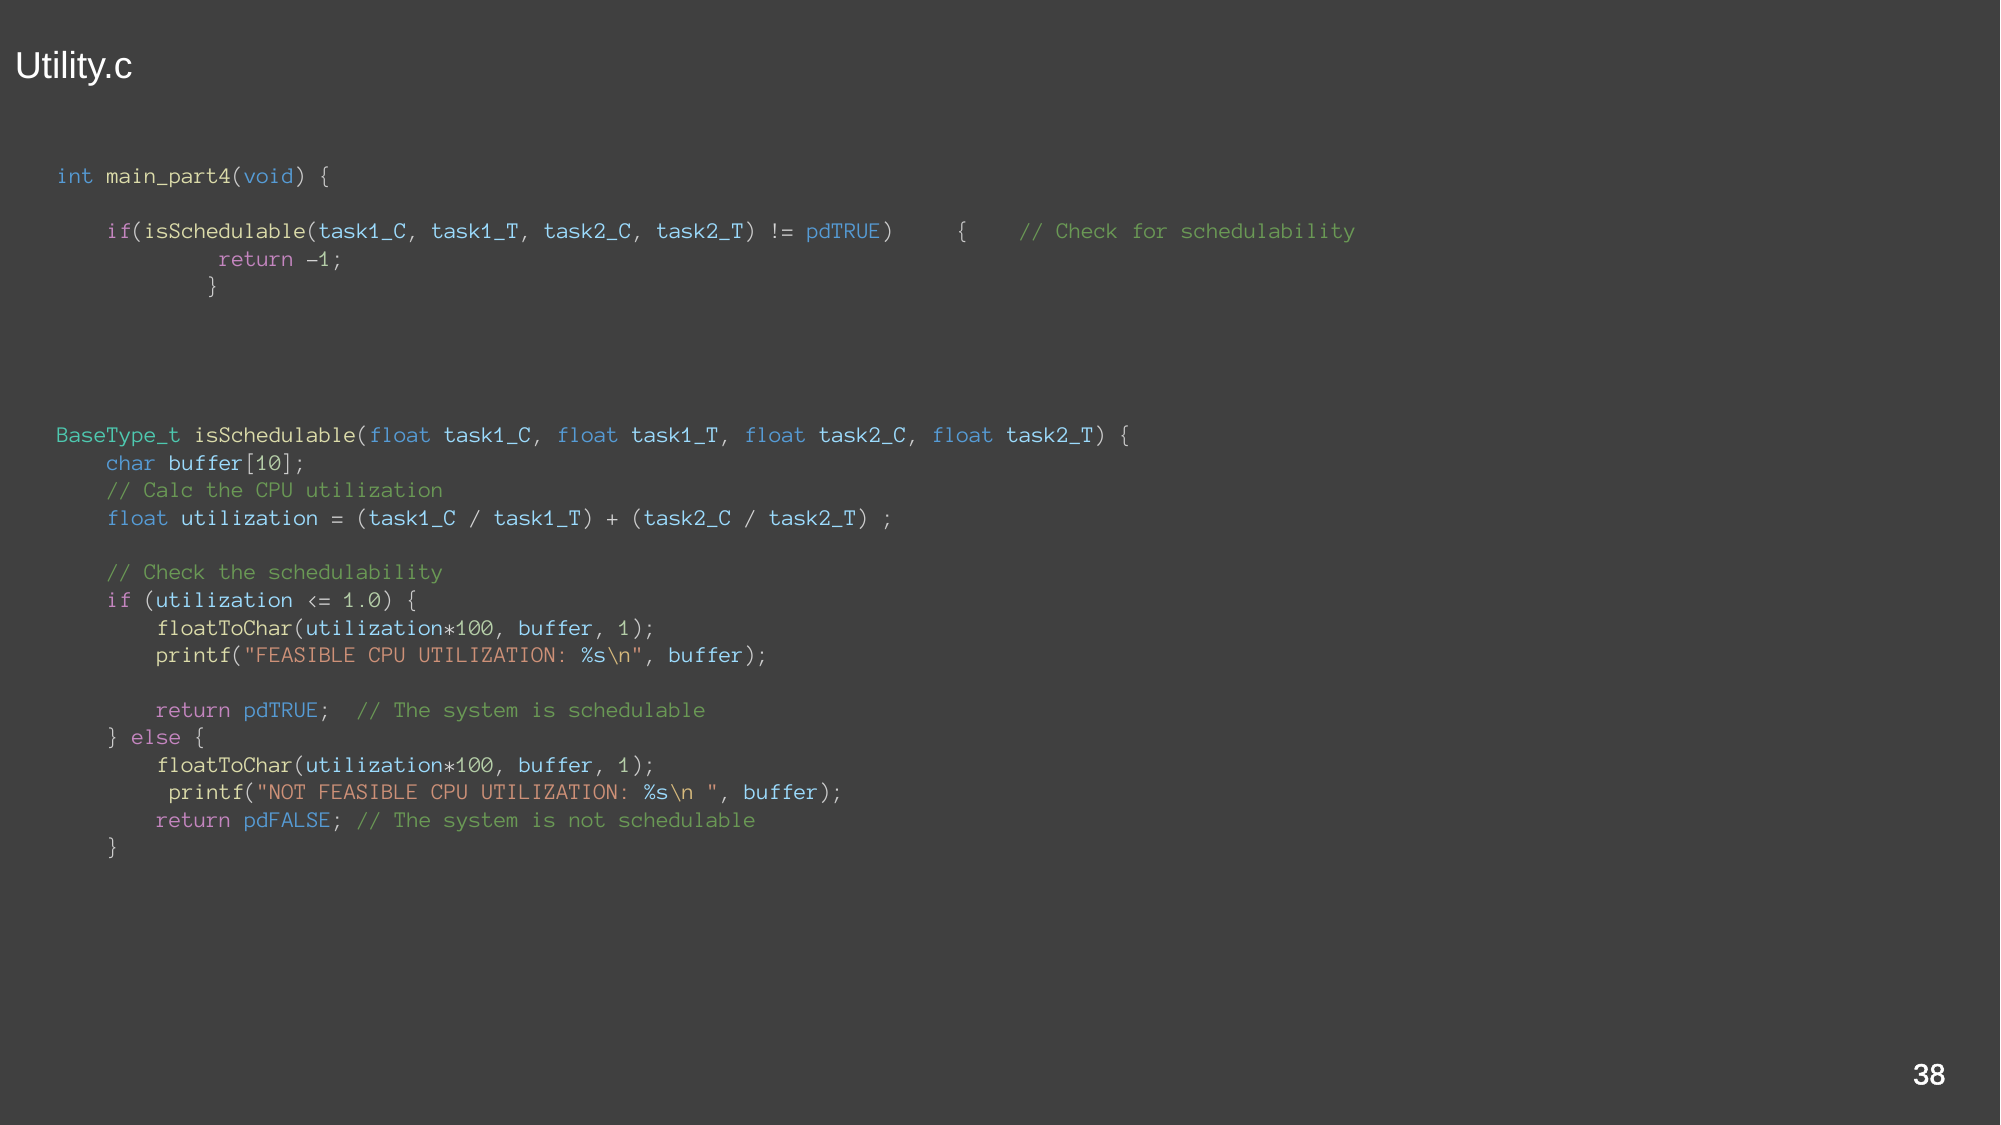

Utility.c
int main_part4(void) {
    if(isSchedulable(task1_C, task1_T, task2_C, task2_T) != pdTRUE) 	{    // Check for schedulability
             return -1;
    	}

BaseType_t isSchedulable(float task1_C, float task1_T, float task2_C, float task2_T) {
    char buffer[10];
    // Calc the CPU utilization
    float utilization = (task1_C / task1_T) + (task2_C / task2_T) ;

    // Check the schedulability
    if (utilization <= 1.0) {
        floatToChar(utilization*100, buffer, 1);
        printf("FEASIBLE CPU UTILIZATION: %s\n", buffer);

        return pdTRUE;  // The system is schedulable
    } else {
        floatToChar(utilization*100, buffer, 1);
         printf("NOT FEASIBLE CPU UTILIZATION: %s\n ", buffer);
        return pdFALSE; // The system is not schedulable
    }

38